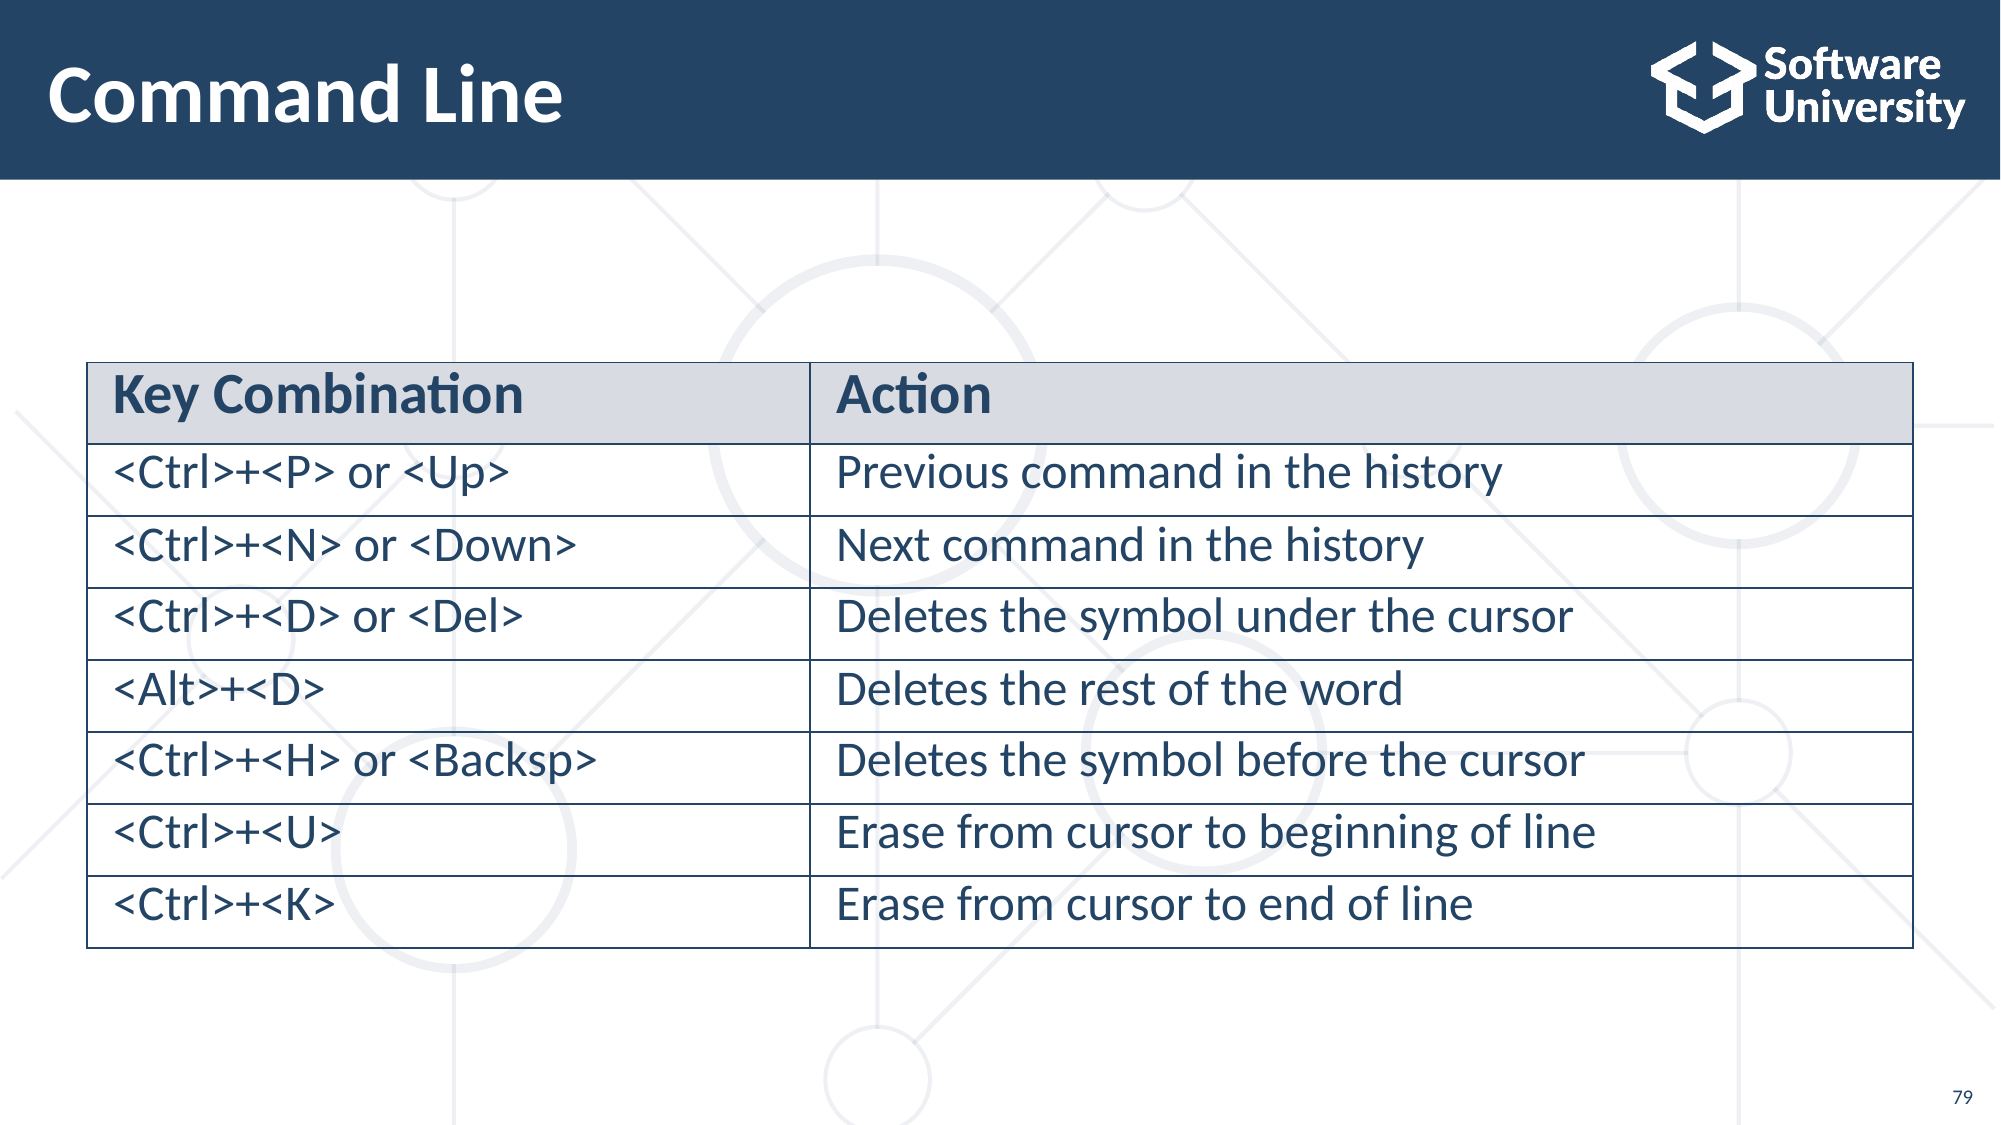

# Command Line
| Key Combination | Action |
| --- | --- |
| <Ctrl>+<P> or <Up> | Previous command in the history |
| <Ctrl>+<N> or <Down> | Next command in the history |
| <Ctrl>+<D> or <Del> | Deletes the symbol under the cursor |
| <Alt>+<D> | Deletes the rest of the word |
| <Ctrl>+<H> or <Backsp> | Deletes the symbol before the cursor |
| <Ctrl>+<U> | Erase from cursor to beginning of line |
| <Ctrl>+<K> | Erase from cursor to end of line |
79